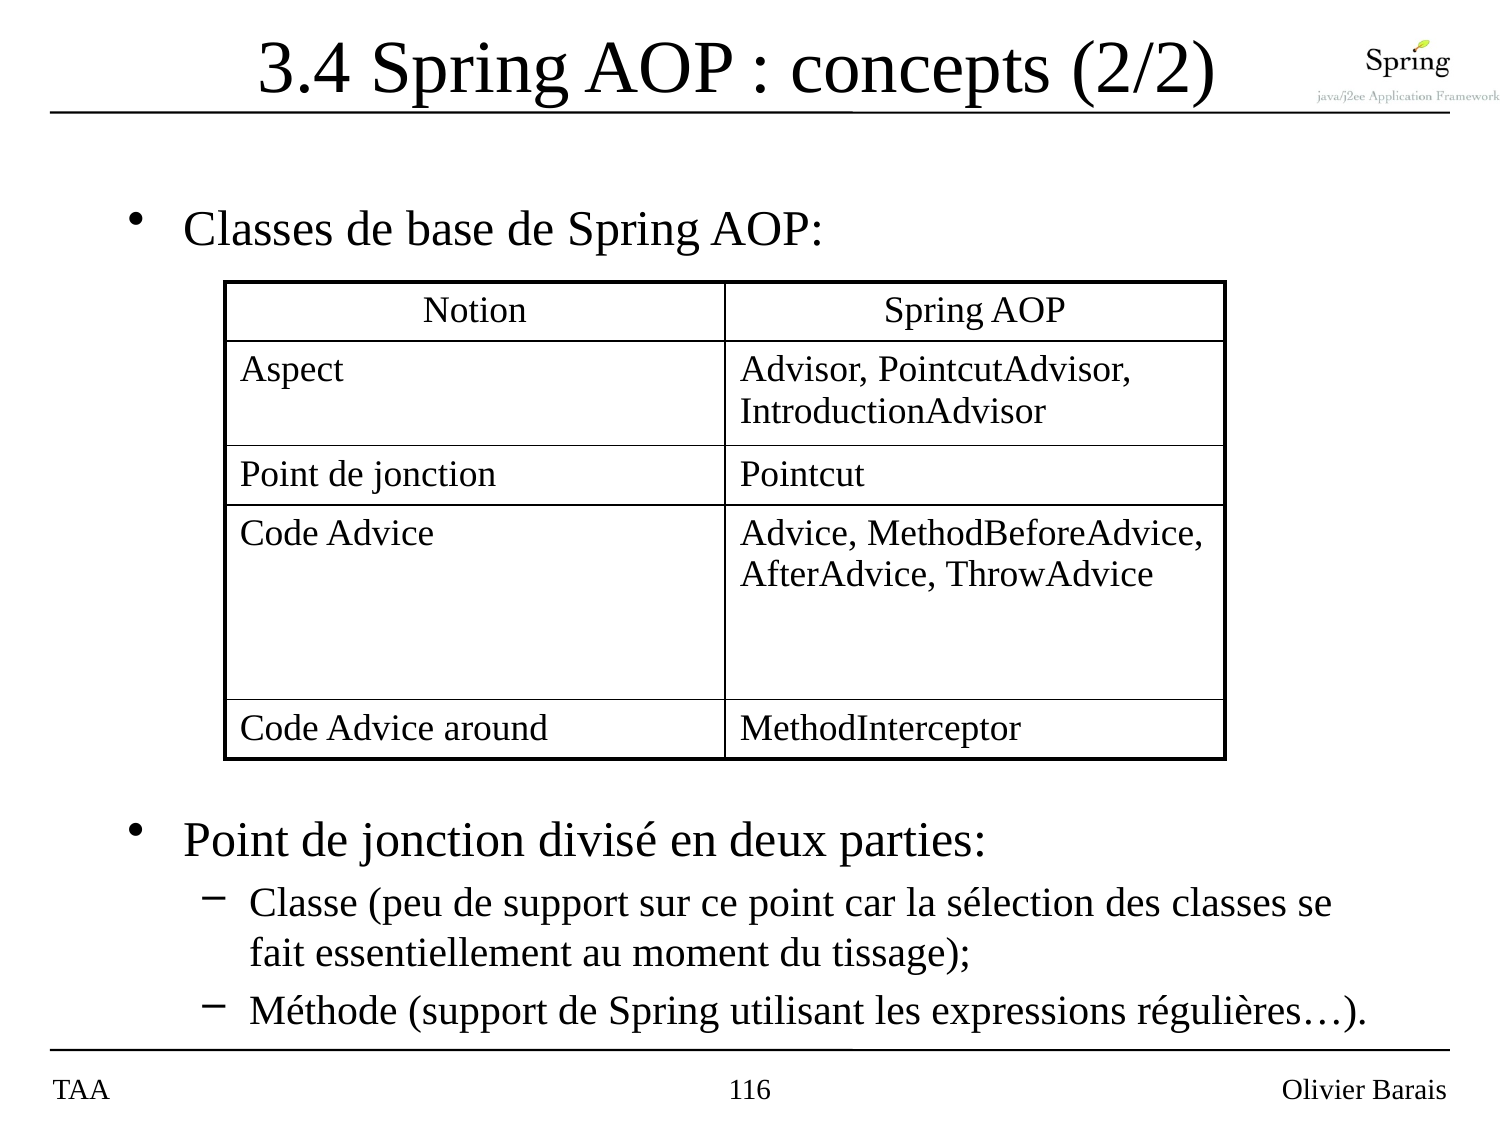

# 3.4 Spring AOP : concepts (2/2)
Classes de base de Spring AOP:
| Notion | Spring AOP |
| --- | --- |
| Aspect | Advisor, PointcutAdvisor, IntroductionAdvisor |
| Point de jonction | Pointcut |
| Code Advice | Advice, MethodBeforeAdvice, AfterAdvice, ThrowAdvice |
| Code Advice around | MethodInterceptor |
Point de jonction divisé en deux parties:
Classe (peu de support sur ce point car la sélection des classes se fait essentiellement au moment du tissage);
Méthode (support de Spring utilisant les expressions régulières…).
TAA
116
Olivier Barais